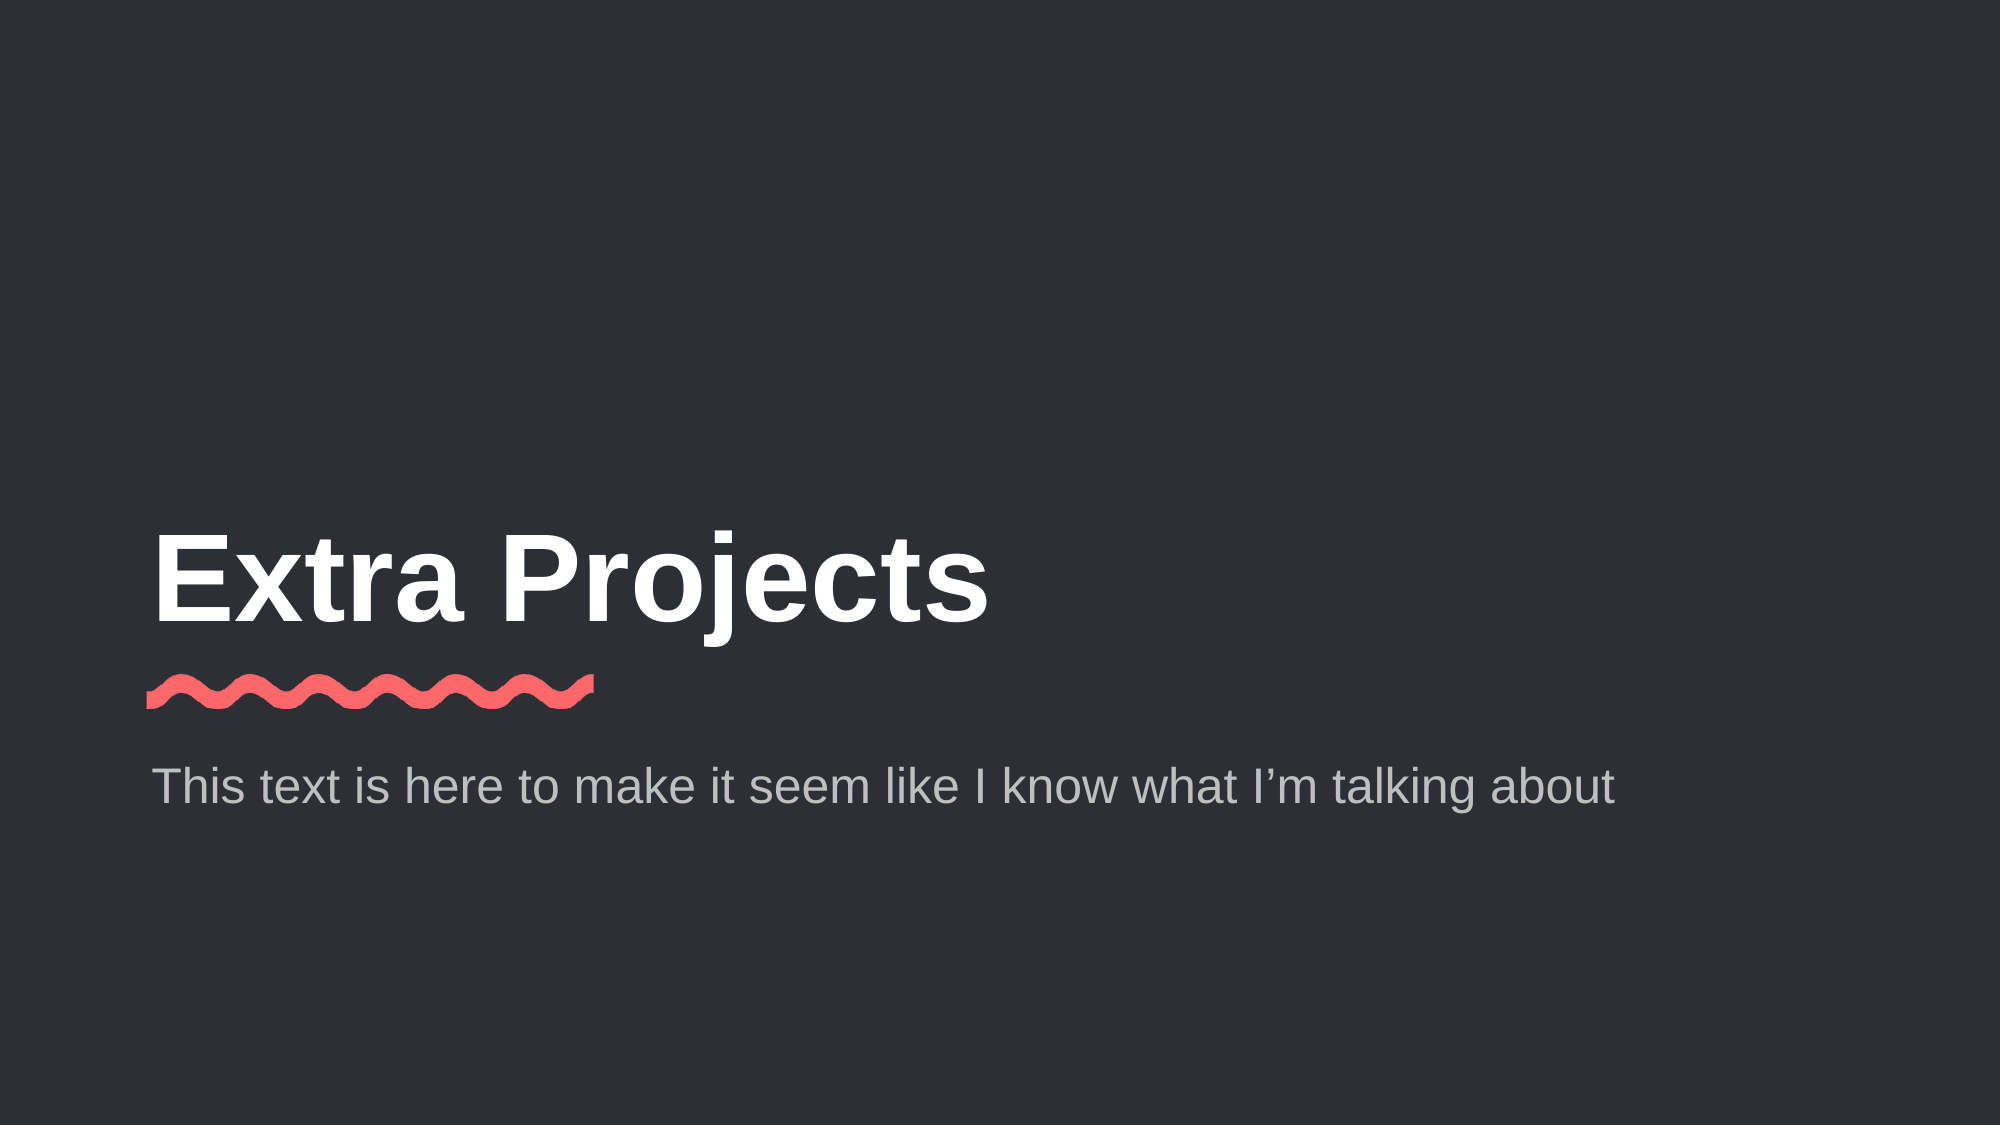

# Extra Projects
This text is here to make it seem like I know what I’m talking about